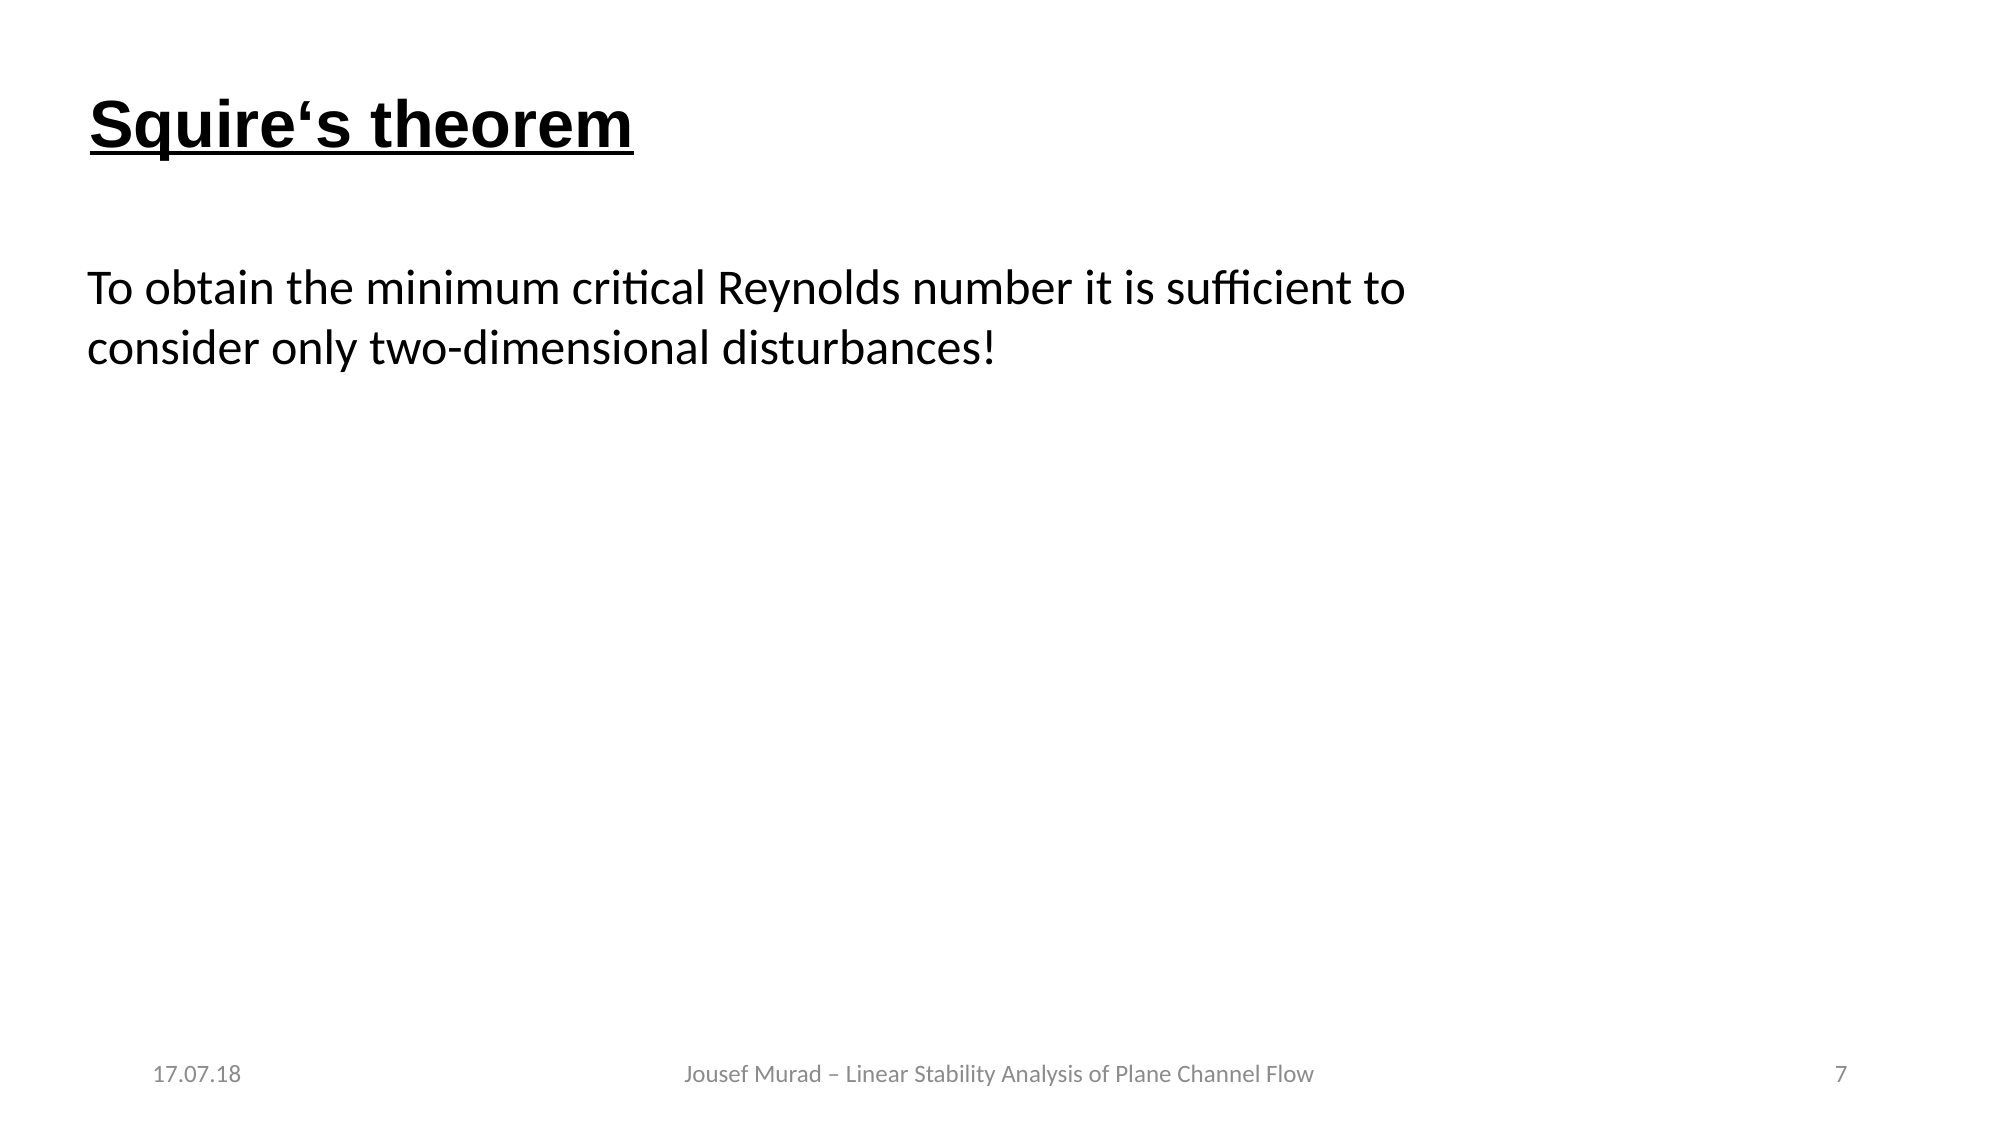

Squire‘s theorem
To obtain the minimum critical Reynolds number it is sufficient to consider only two-dimensional disturbances!
17.07.18
Jousef Murad – Linear Stability Analysis of Plane Channel Flow
7